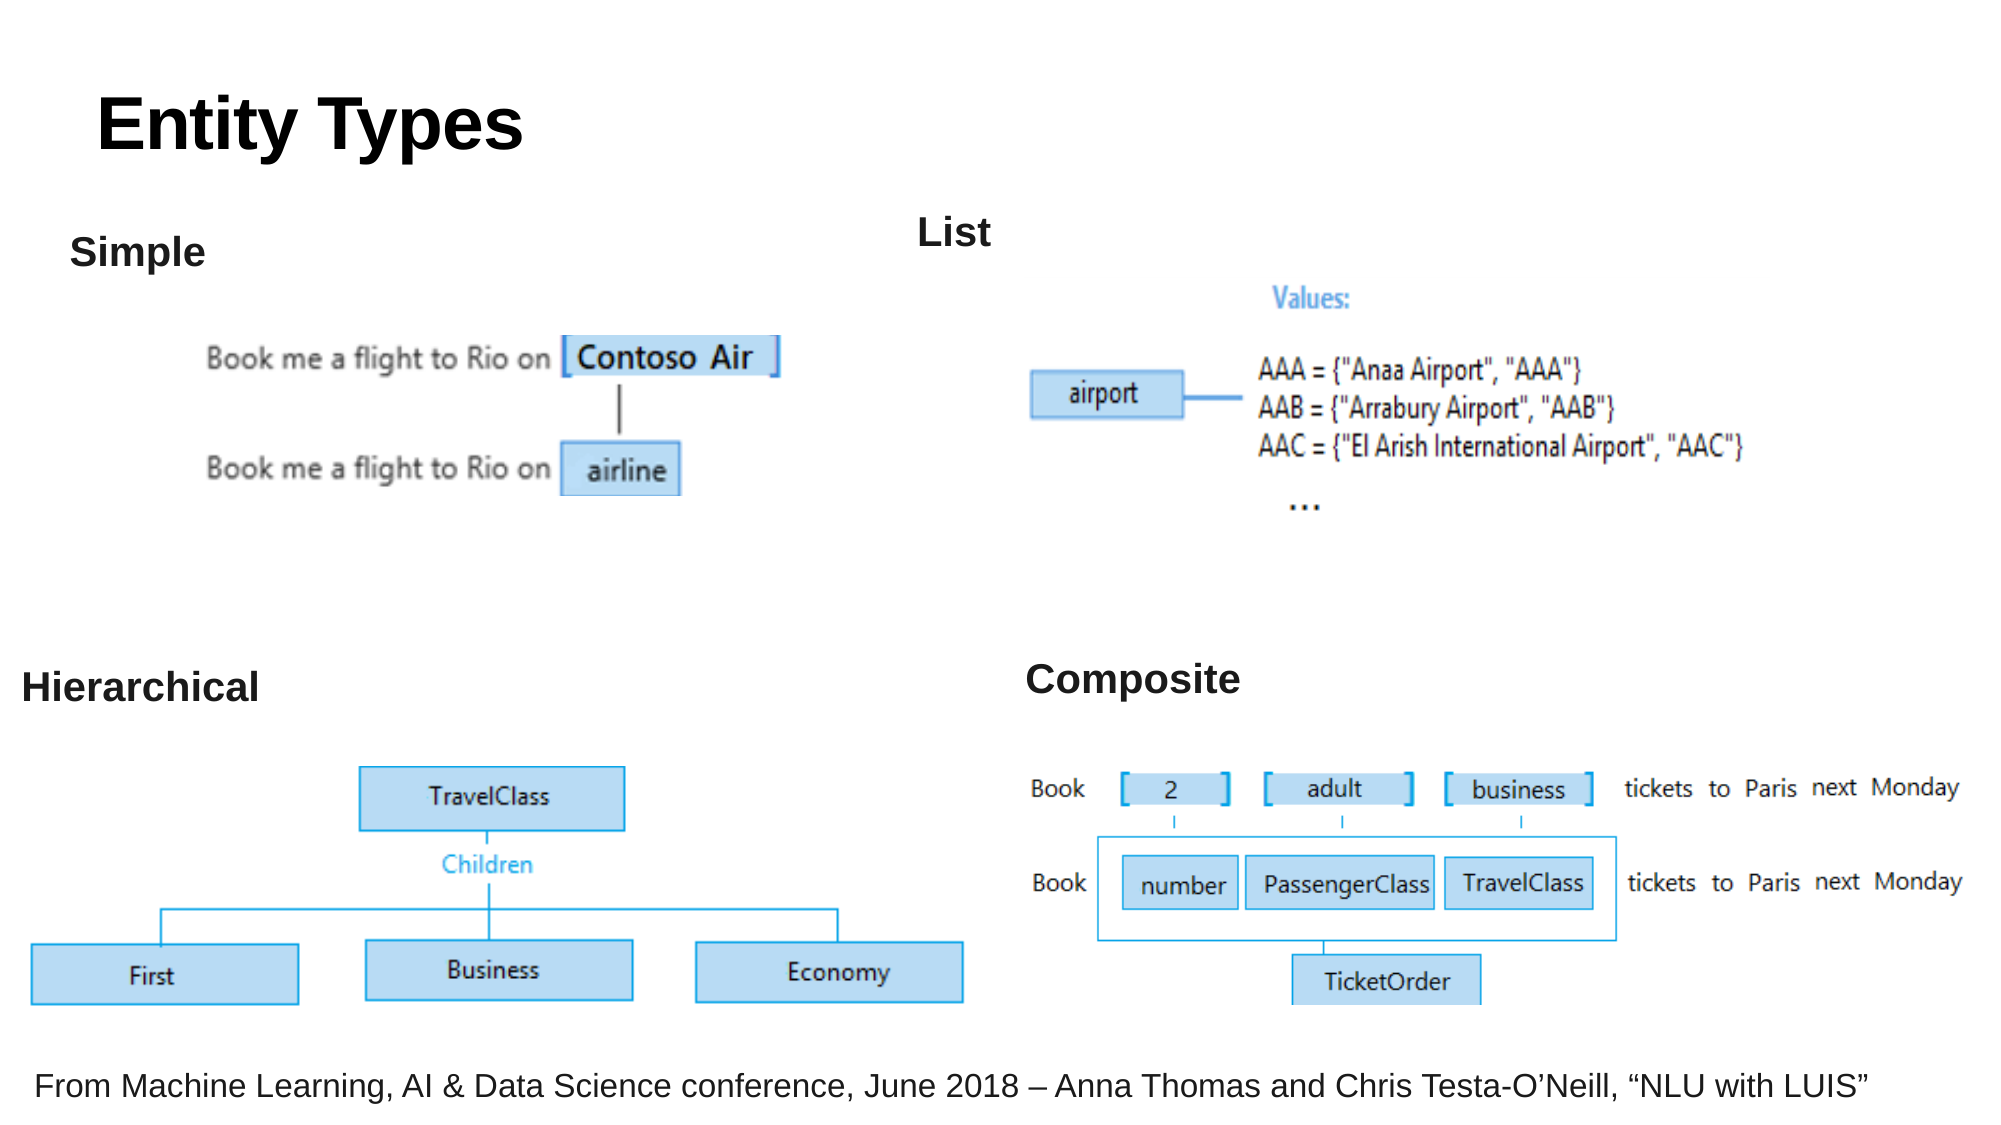

# Entity Types
Simple
List
Hierarchical
Composite
From Machine Learning, AI & Data Science conference, June 2018 – Anna Thomas and Chris Testa-O’Neill, “NLU with LUIS”